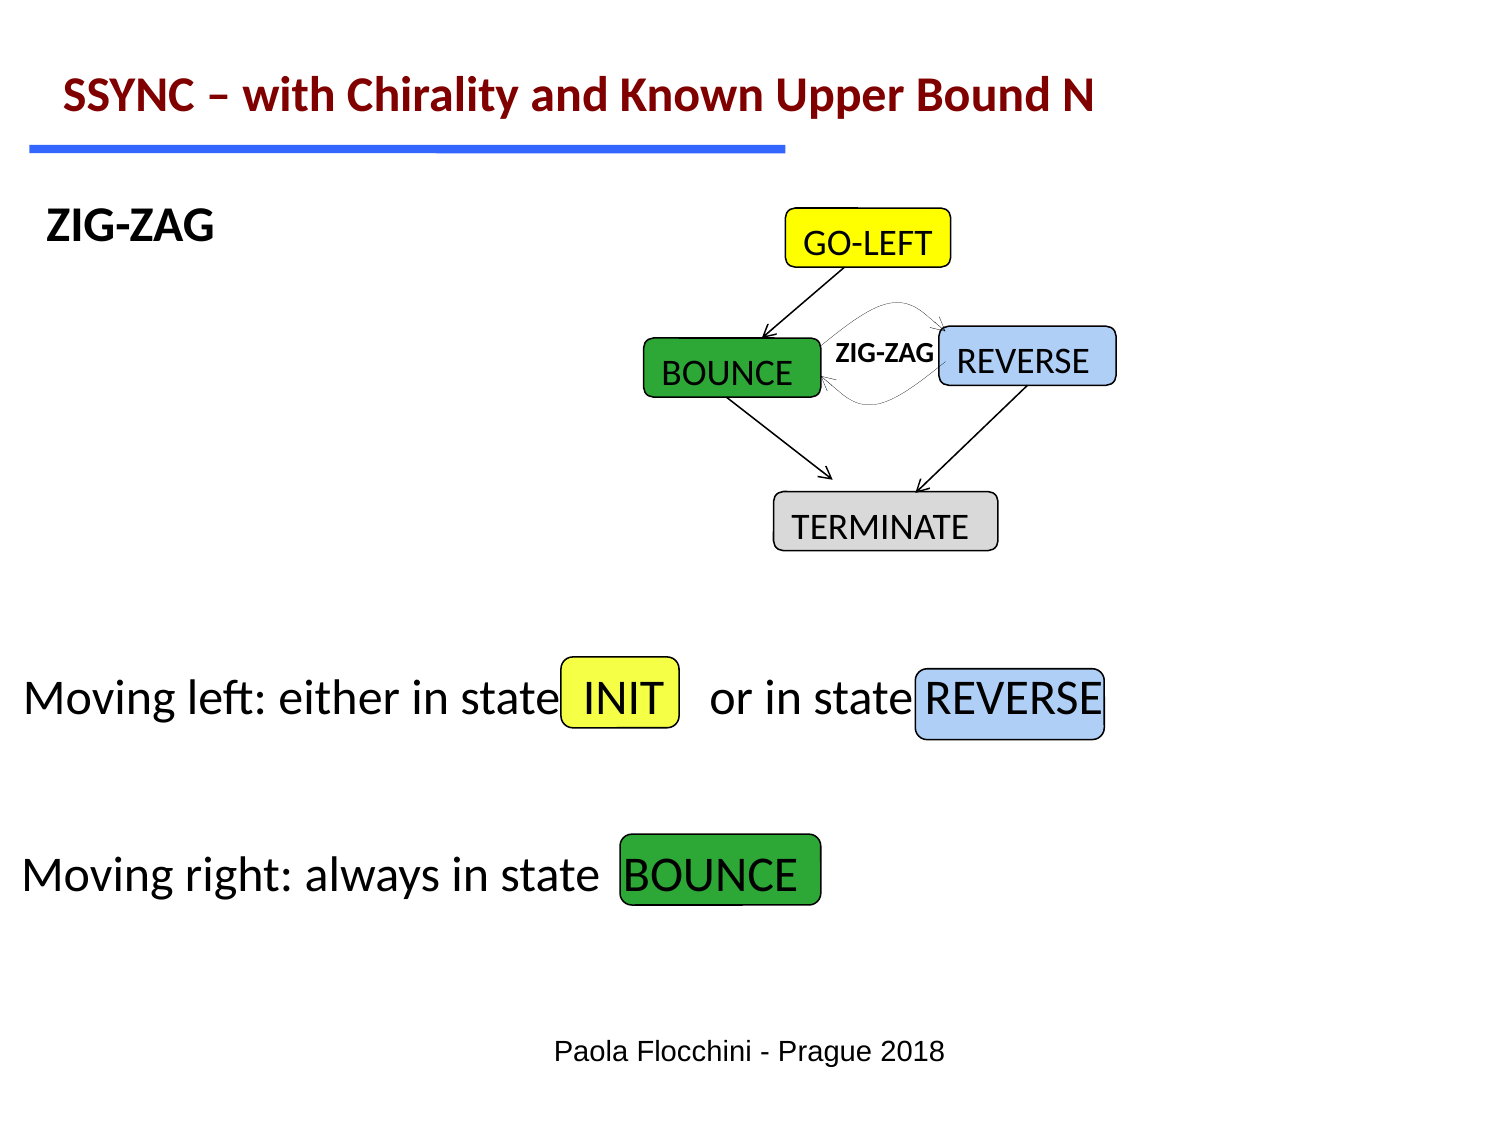

SSYNC – with Chirality and Known Upper Bound N

ZIG-ZAG
GO-LEFT

REVERSE
BOUNCE

TERMINATE
ZIG-ZAG
Moving left: either in state  INIT    or in state REVERSE

Moving right: always in state  BOUNCE

Paola Flocchini - Prague 2018